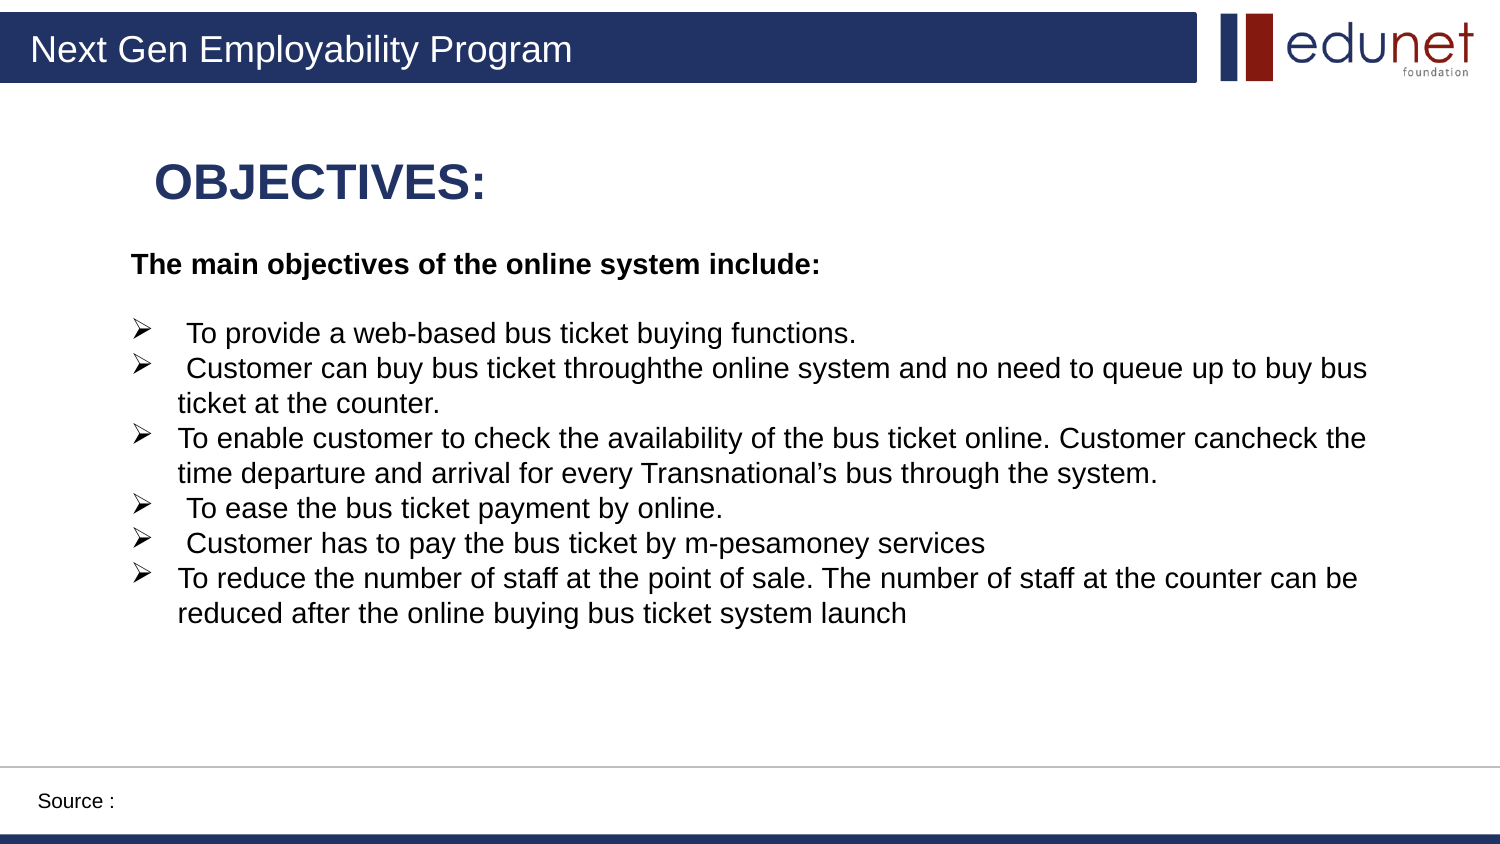

OBJECTIVES:

The main objectives of the online system include:

 To provide a web-based bus ticket buying functions.
 Customer can buy bus ticket throughthe online system and no need to queue up to buy bus      ticket at the counter.
To enable customer to check the availability of the bus ticket online. Customer cancheck the time departure and arrival for every Transnational’s bus through the system.
 To ease the bus ticket payment by online.
 Customer has to pay the bus ticket by m-pesamoney services
To reduce the number of staff at the point of sale. The number of staff at the counter can be reduced after the online buying bus ticket system launch

Source :